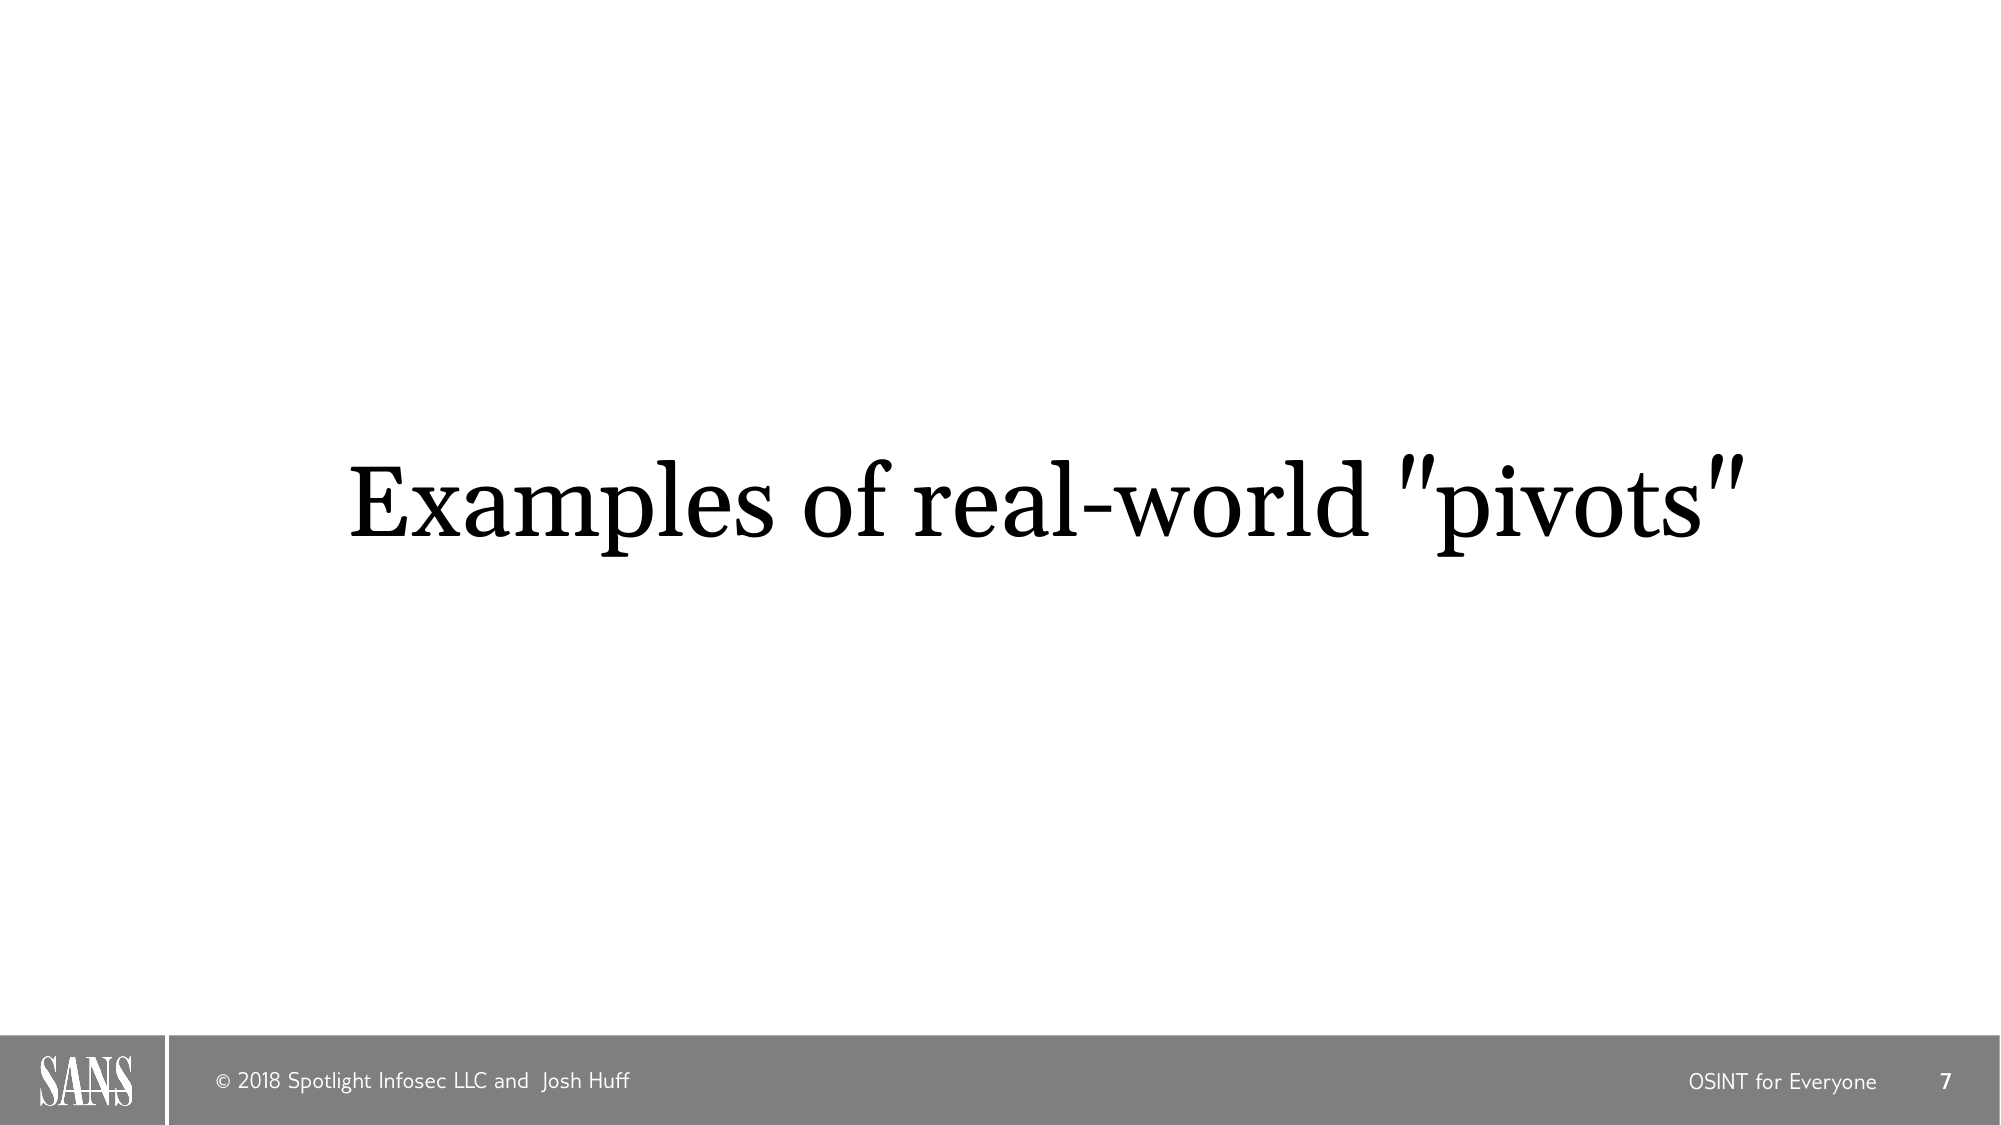

Examples of real-world "pivots"
OSINT for Everyone
7